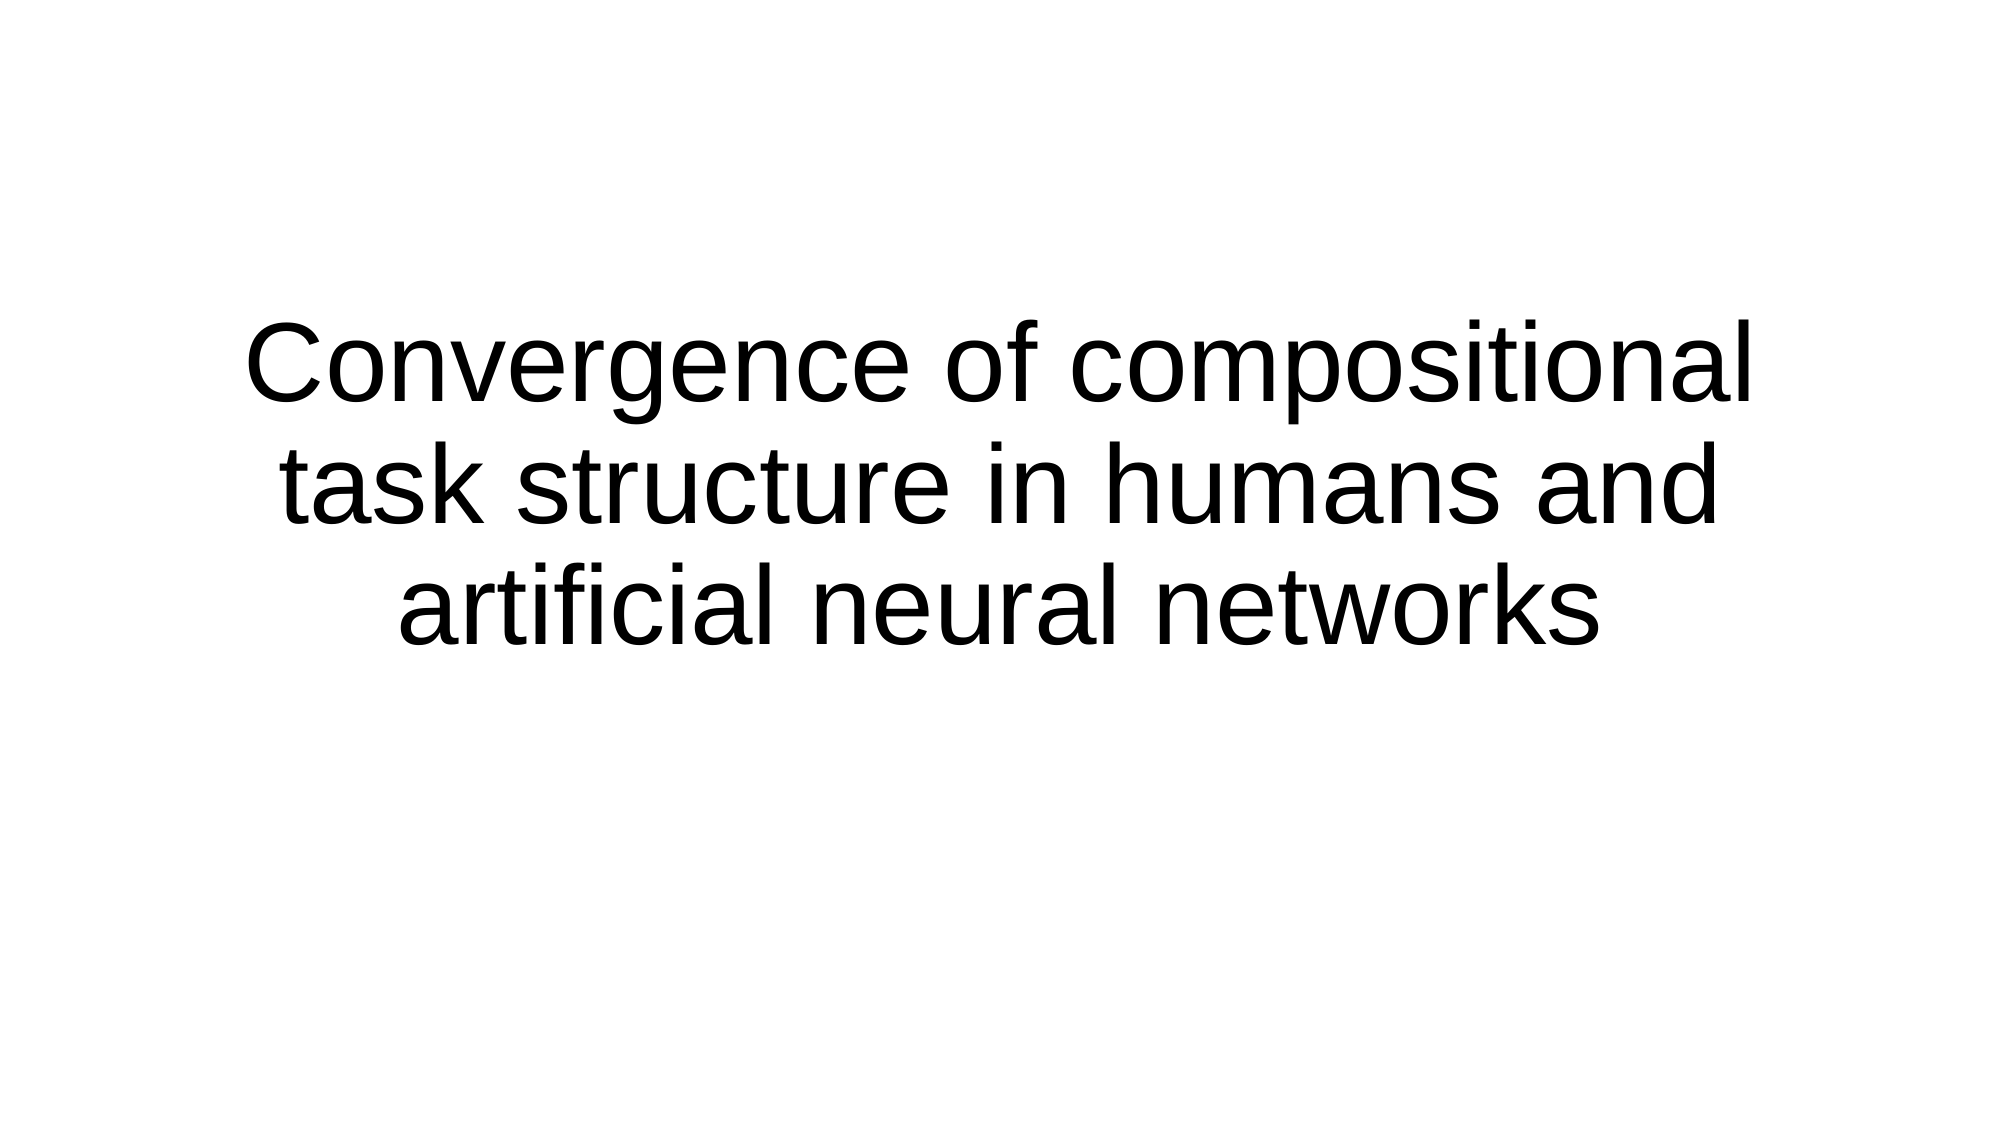

# Convergence of compositional task structure in humans and artificial neural networks